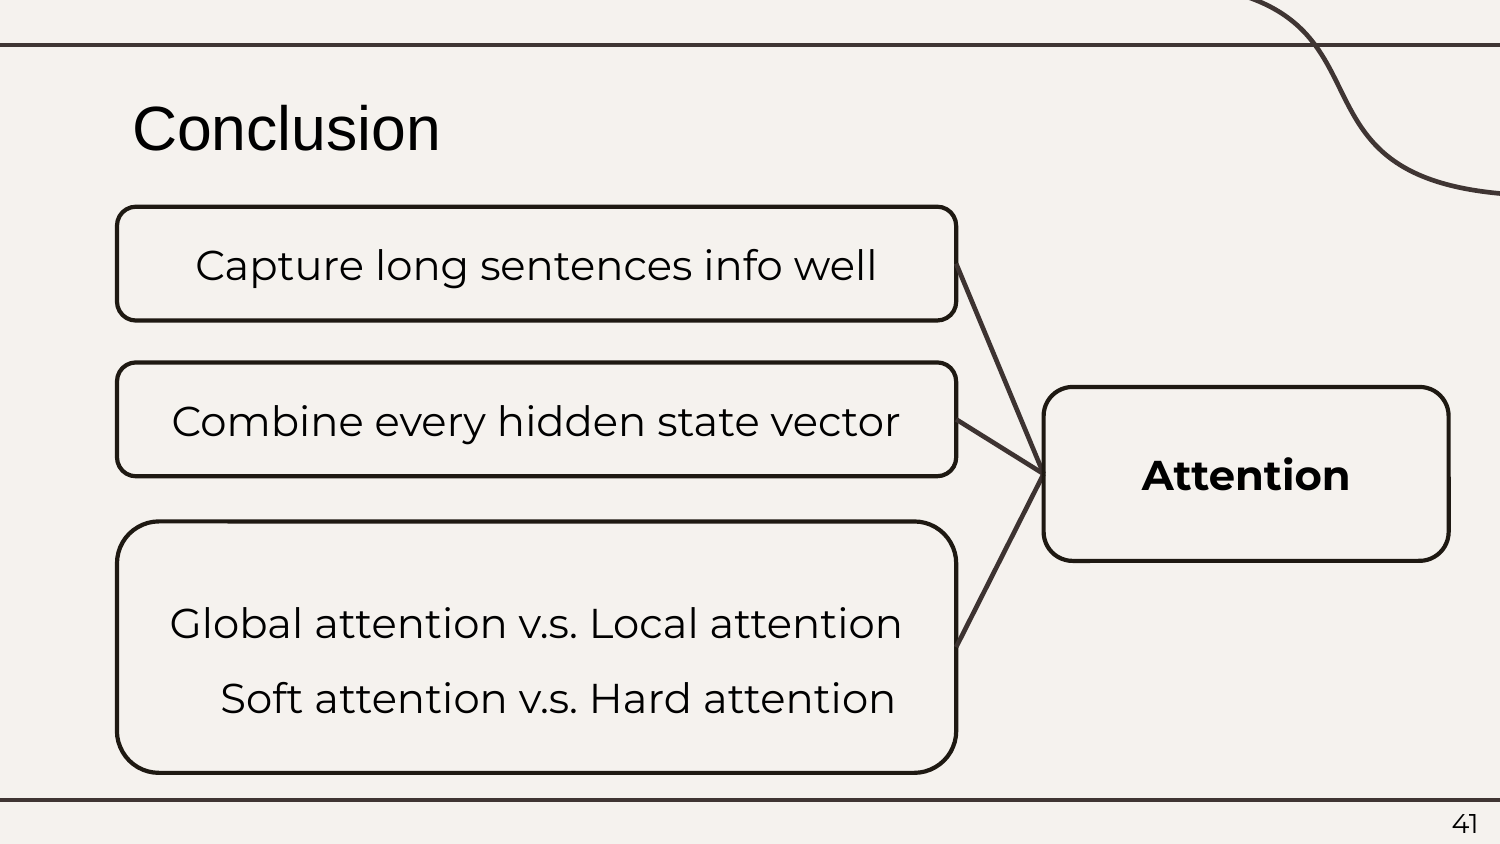

# Conclusion
Capture long sentences info well
Seq2Seq model
Combine every hidden state vector
Attention
Global attention v.s. Local attention
    Soft attention v.s. Hard attention
41